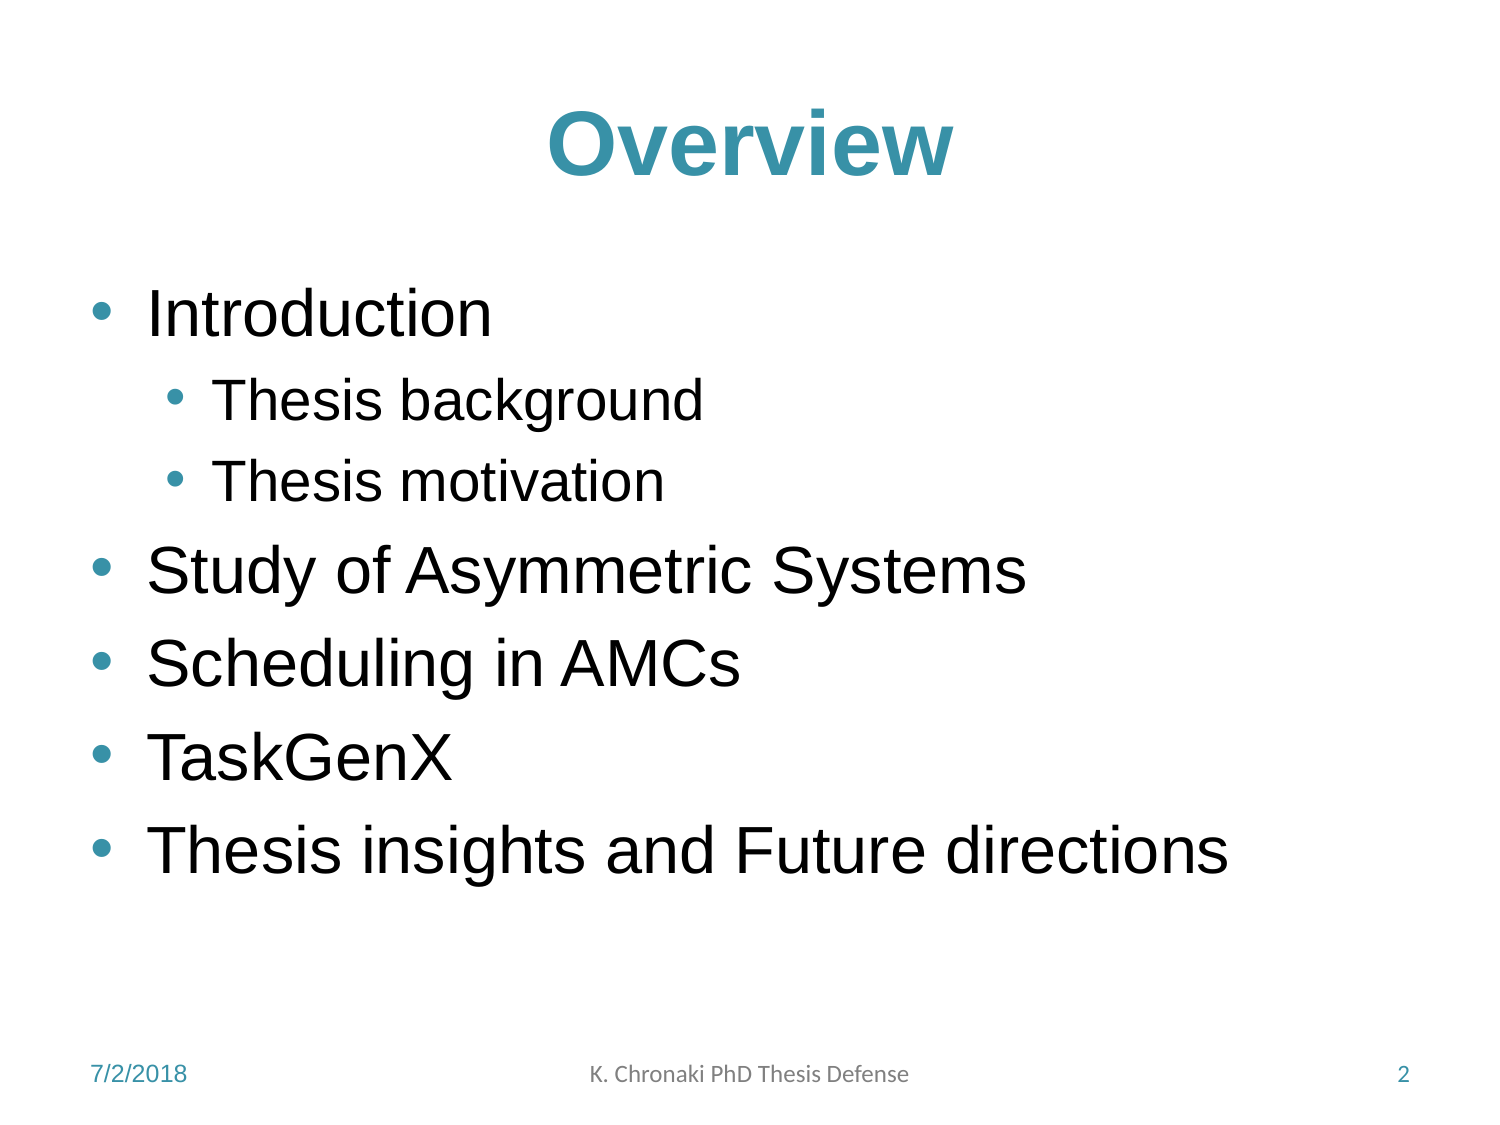

# Overview
Introduction
Thesis background
Thesis motivation
Study of Asymmetric Systems
Scheduling in AMCs
TaskGenX
Thesis insights and Future directions

7/2/2018
K. Chronaki PhD Thesis Defense
2